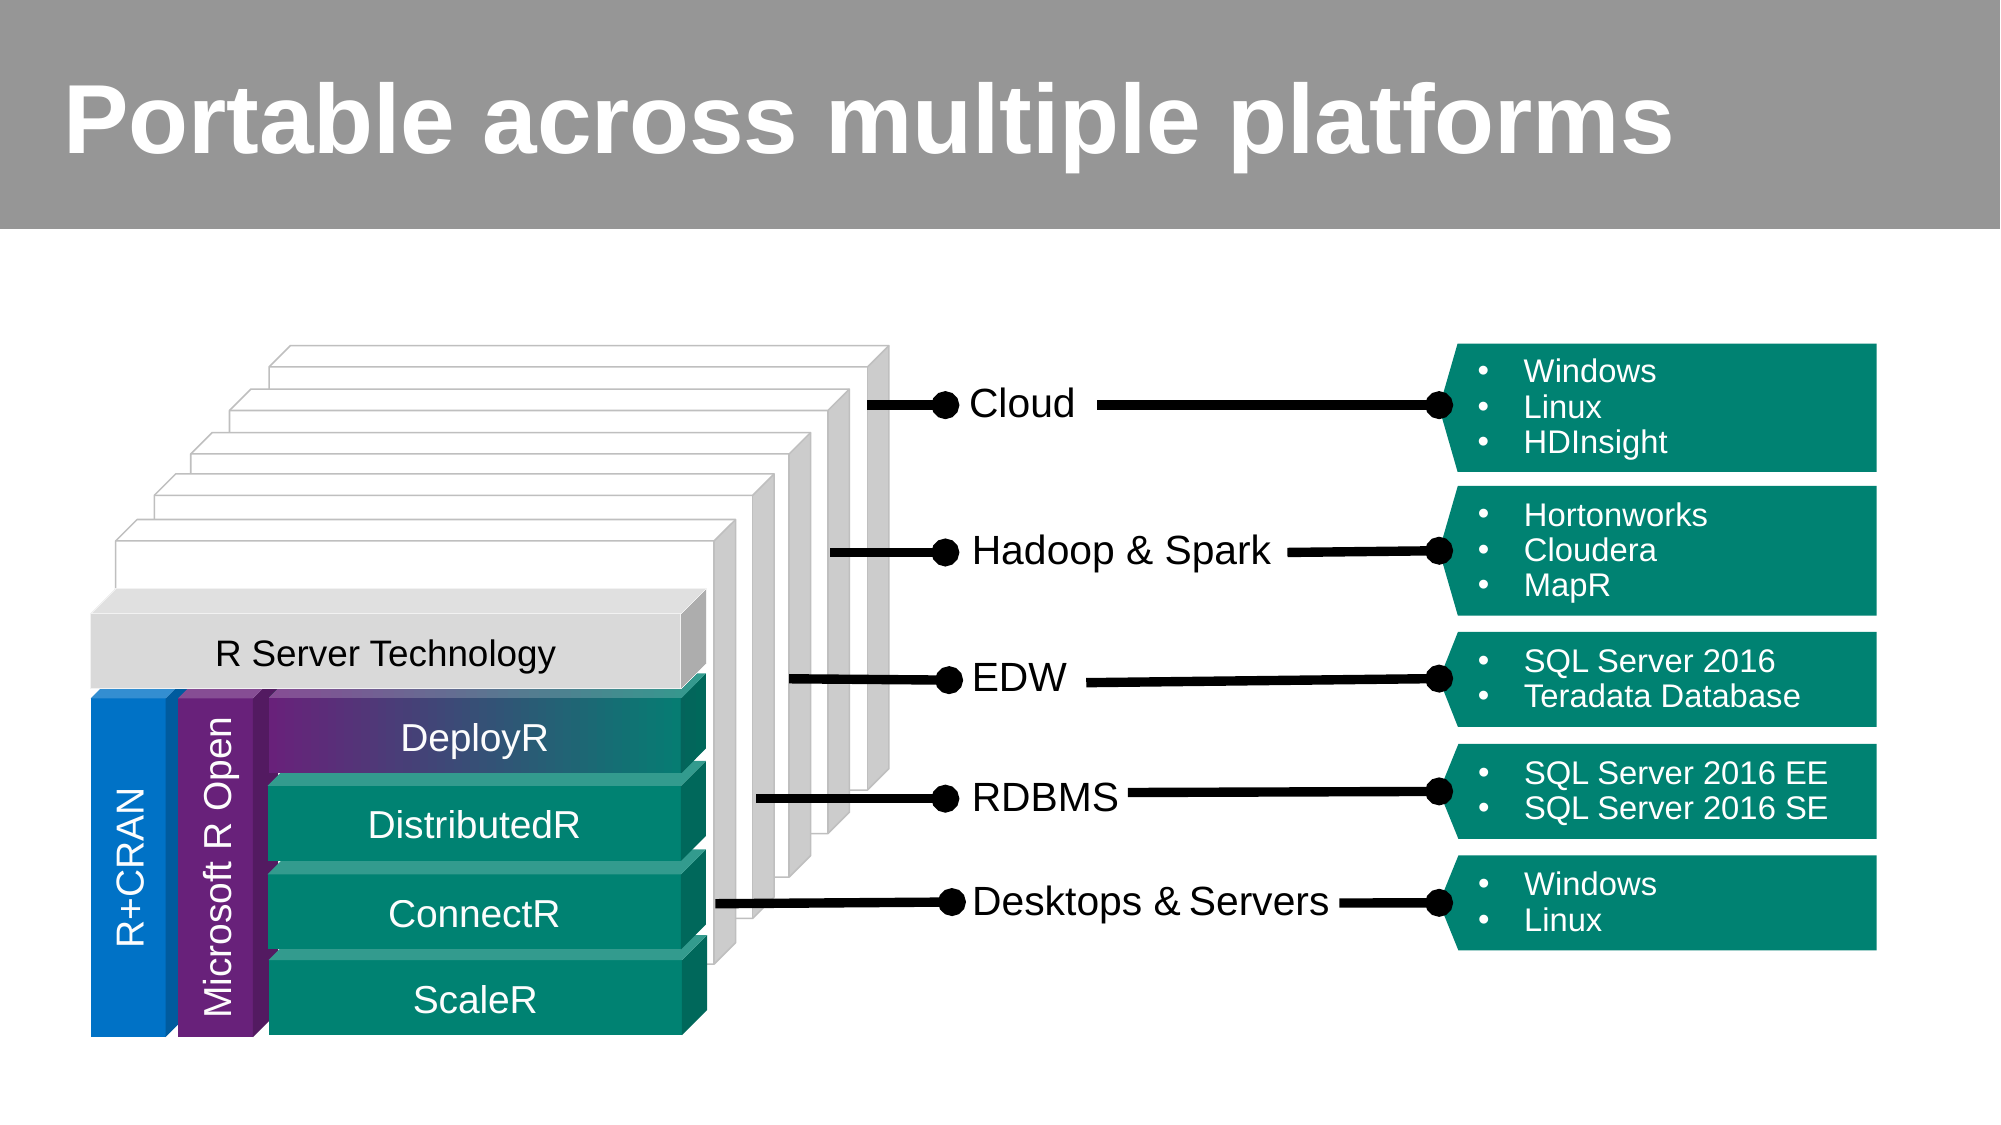

# Portable across multiple platforms
Windows
Linux
HDInsight
Cloud

Hortonworks
Cloudera
MapR
Hadoop & Spark
R Server Technology
DeployR
R+CRAN
Microsoft R Open
DistributedR
ConnectR
ScaleR
R Server portfolio
SQL Server 2016
Teradata Database
EDW
SQL Server 2016 EE
SQL Server 2016 SE
RDBMS
Windows
Linux
Desktops & Servers